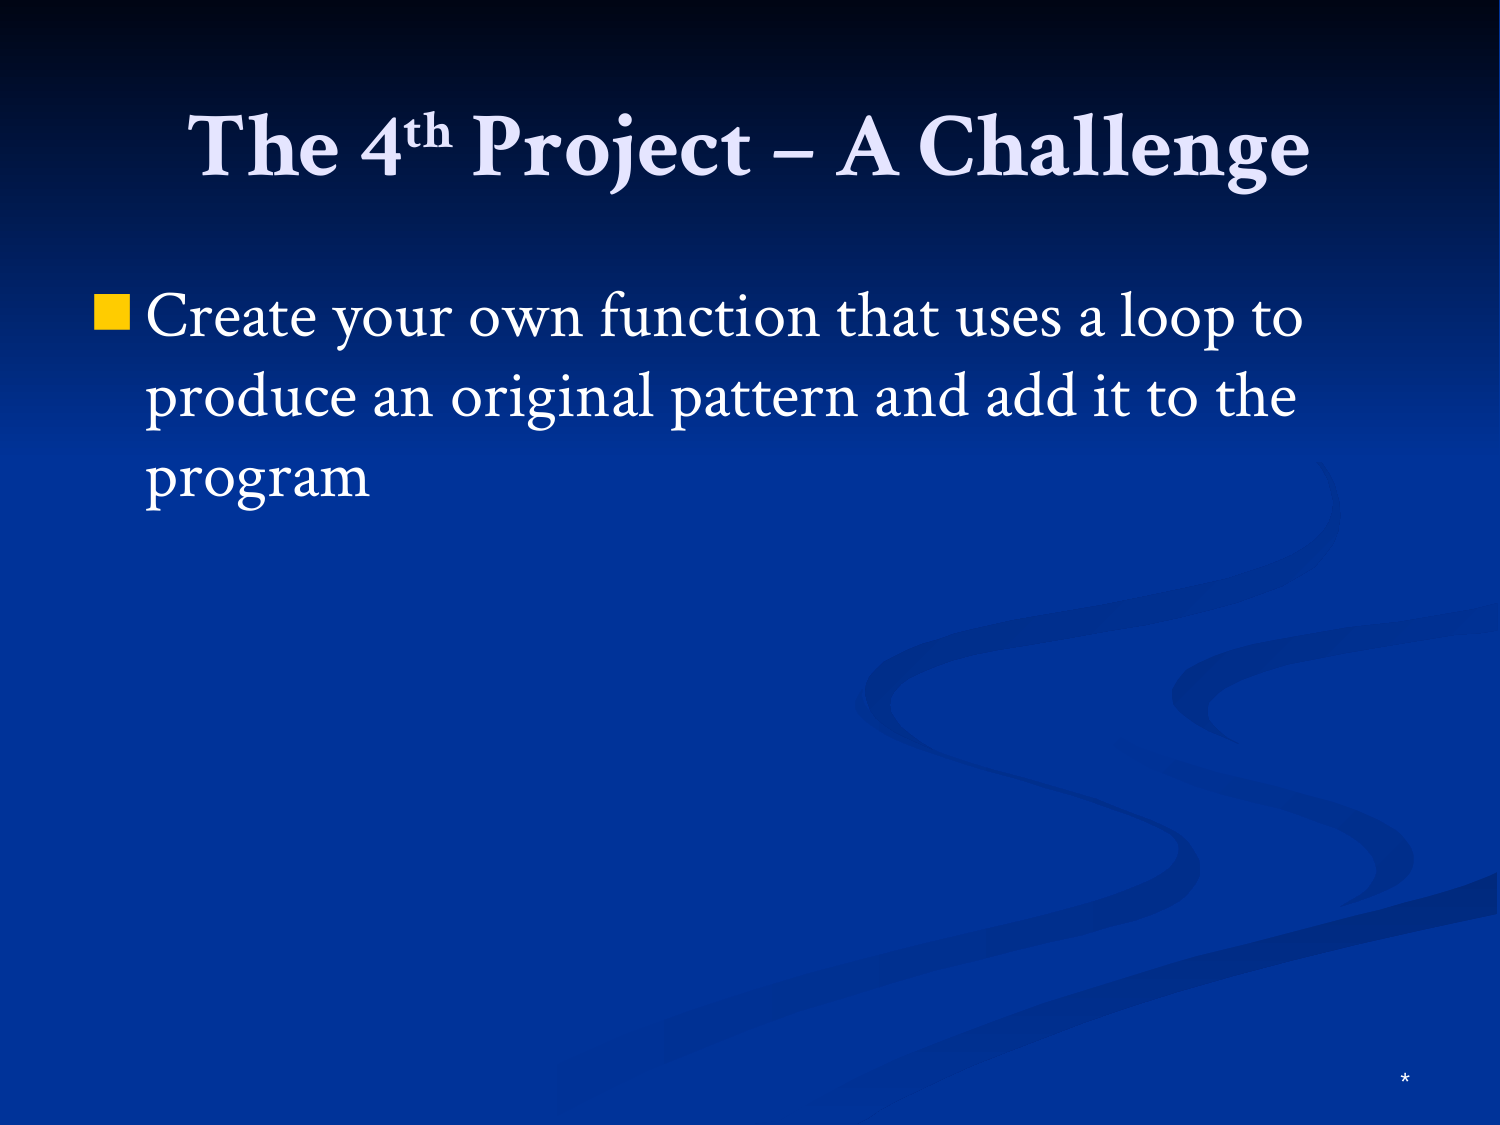

The 4th Project – A Challenge
Create your own function that uses a loop to produce an original pattern and add it to the program

*